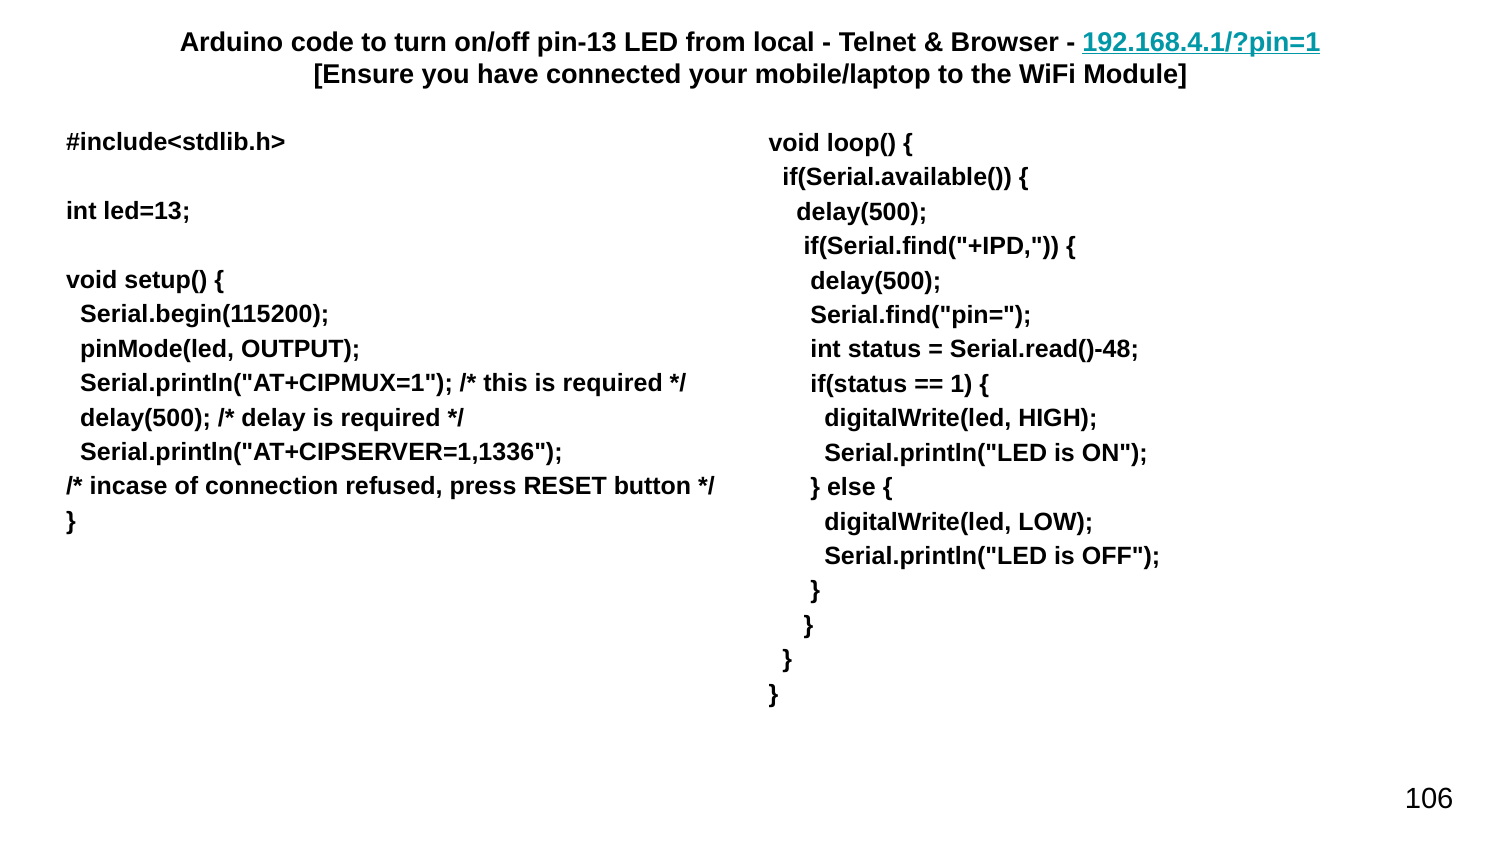

# Arduino code to turn on/off pin-13 LED from local - Telnet & Browser - 192.168.4.1/?pin=1
[Ensure you have connected your mobile/laptop to the WiFi Module]
#include<stdlib.h>

int led=13;

void setup() {
  Serial.begin(115200);
  pinMode(led, OUTPUT);
  Serial.println("AT+CIPMUX=1"); /* this is required */
  delay(500); /* delay is required */
  Serial.println("AT+CIPSERVER=1,1336");
/* incase of connection refused, press RESET button */
}

void loop() {
  if(Serial.available()) {
    delay(500);
     if(Serial.find("+IPD,")) {
      delay(500);
      Serial.find("pin=");
      int status = Serial.read()-48;
      if(status == 1) {
        digitalWrite(led, HIGH);
        Serial.println("LED is ON");
      } else {
        digitalWrite(led, LOW);
        Serial.println("LED is OFF");
      }
     }
  }
}
106